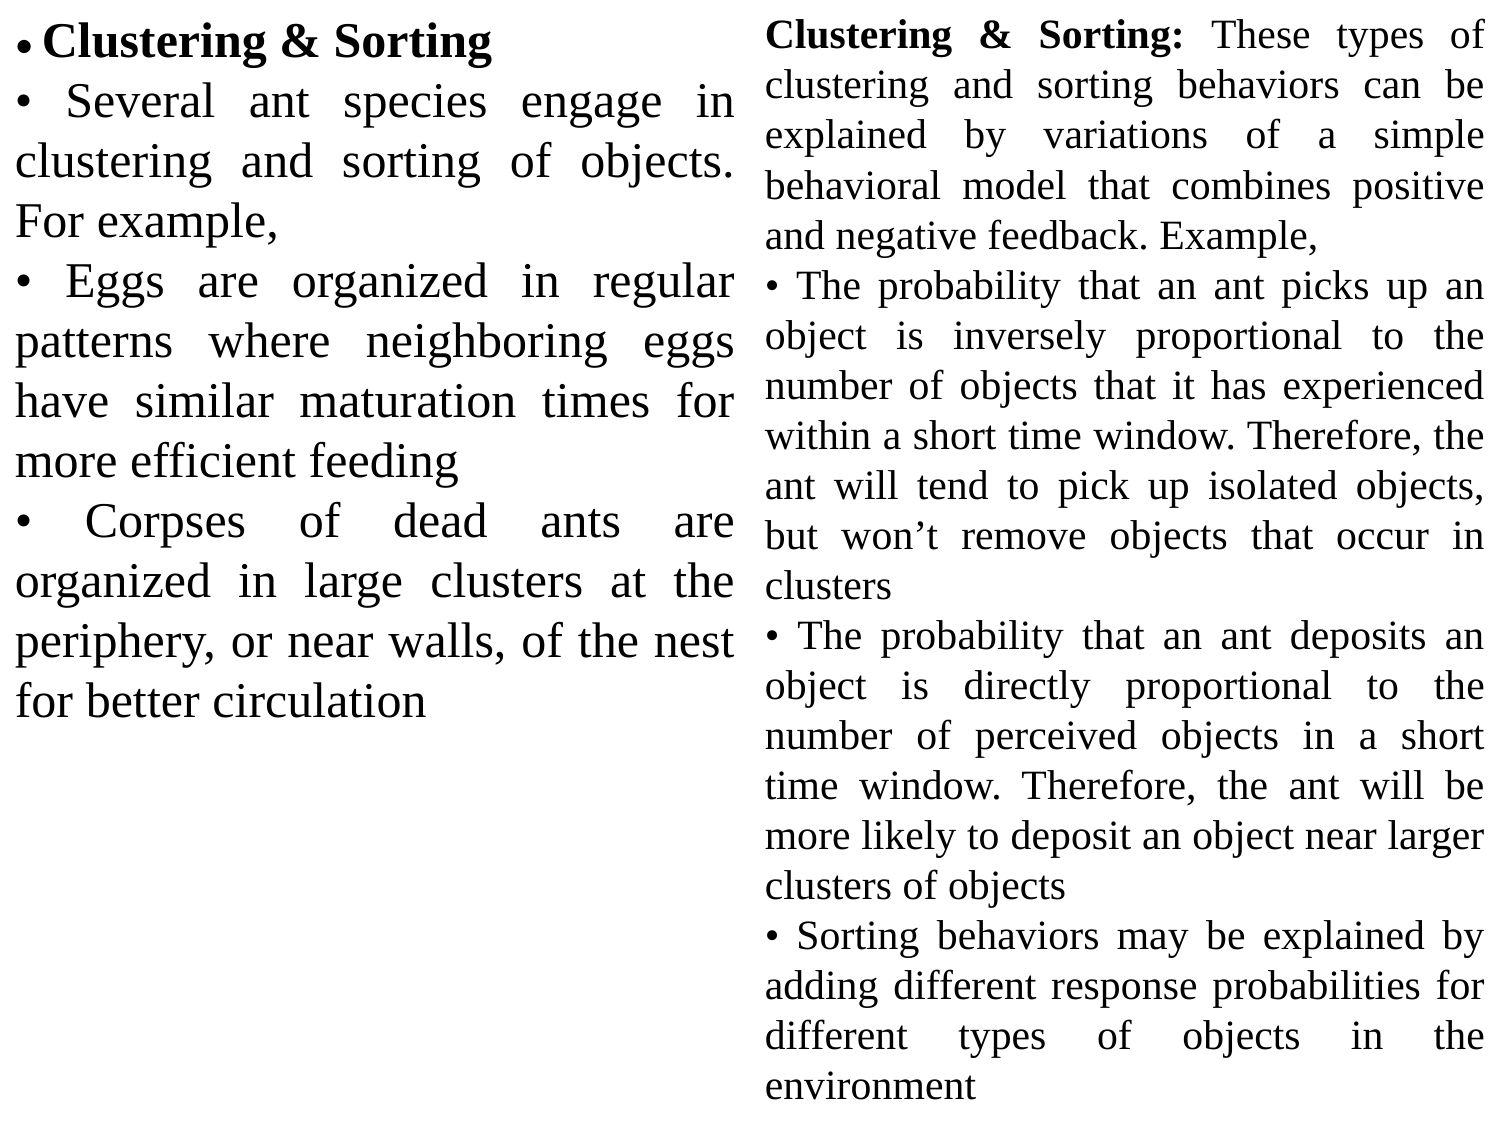

• Clustering & Sorting
• Several ant species engage in clustering and sorting of objects. For example,
• Eggs are organized in regular patterns where neighboring eggs have similar maturation times for more efficient feeding
• Corpses of dead ants are organized in large clusters at the periphery, or near walls, of the nest for better circulation
Clustering & Sorting: These types of clustering and sorting behaviors can be explained by variations of a simple behavioral model that combines positive and negative feedback. Example,
• The probability that an ant picks up an object is inversely proportional to the number of objects that it has experienced within a short time window. Therefore, the ant will tend to pick up isolated objects, but won’t remove objects that occur in clusters
• The probability that an ant deposits an object is directly proportional to the number of perceived objects in a short time window. Therefore, the ant will be more likely to deposit an object near larger clusters of objects
• Sorting behaviors may be explained by adding different response probabilities for different types of objects in the environment